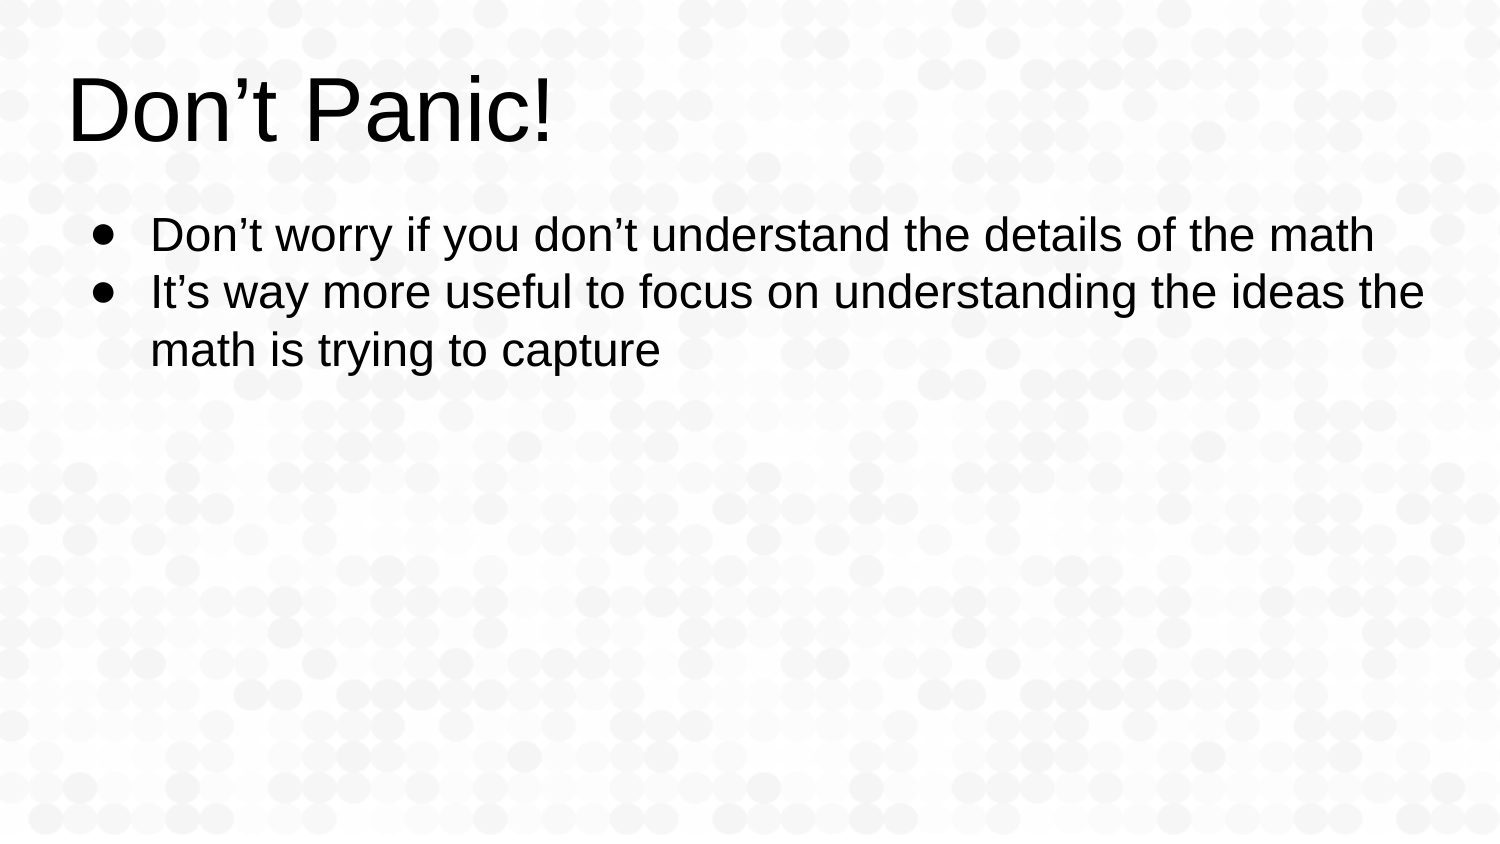

# Don’t Panic!
Don’t worry if you don’t understand the details of the math
It’s way more useful to focus on understanding the ideas the math is trying to capture